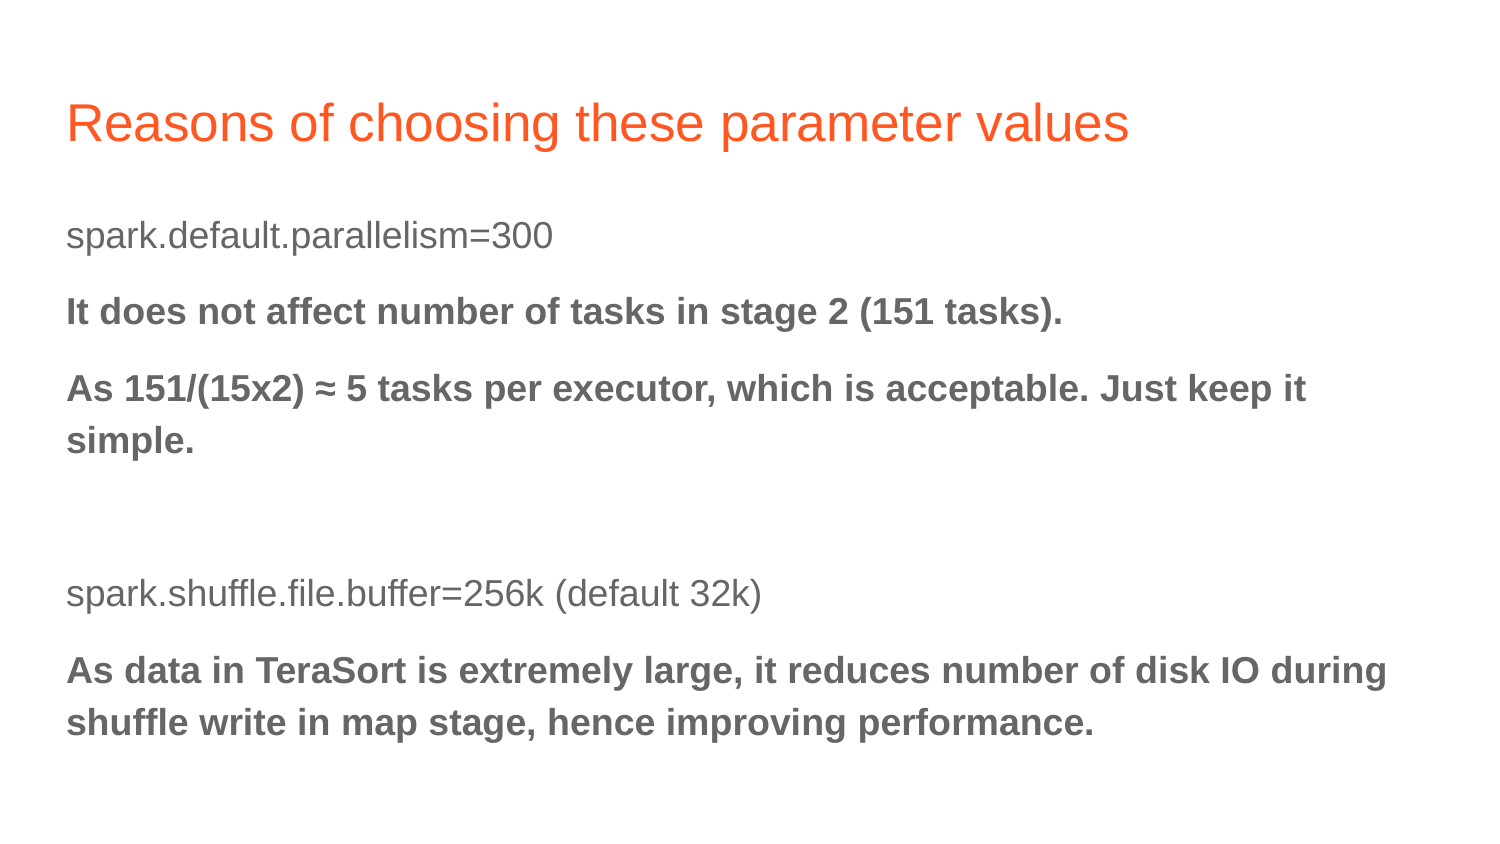

# Reasons of choosing these parameter values
spark.default.parallelism=300
It does not affect number of tasks in stage 2 (151 tasks).
As 151/(15x2) ≈ 5 tasks per executor, which is acceptable. Just keep it simple.

spark.shuffle.file.buffer=256k (default 32k)
As data in TeraSort is extremely large, it reduces number of disk IO during shuffle write in map stage, hence improving performance.